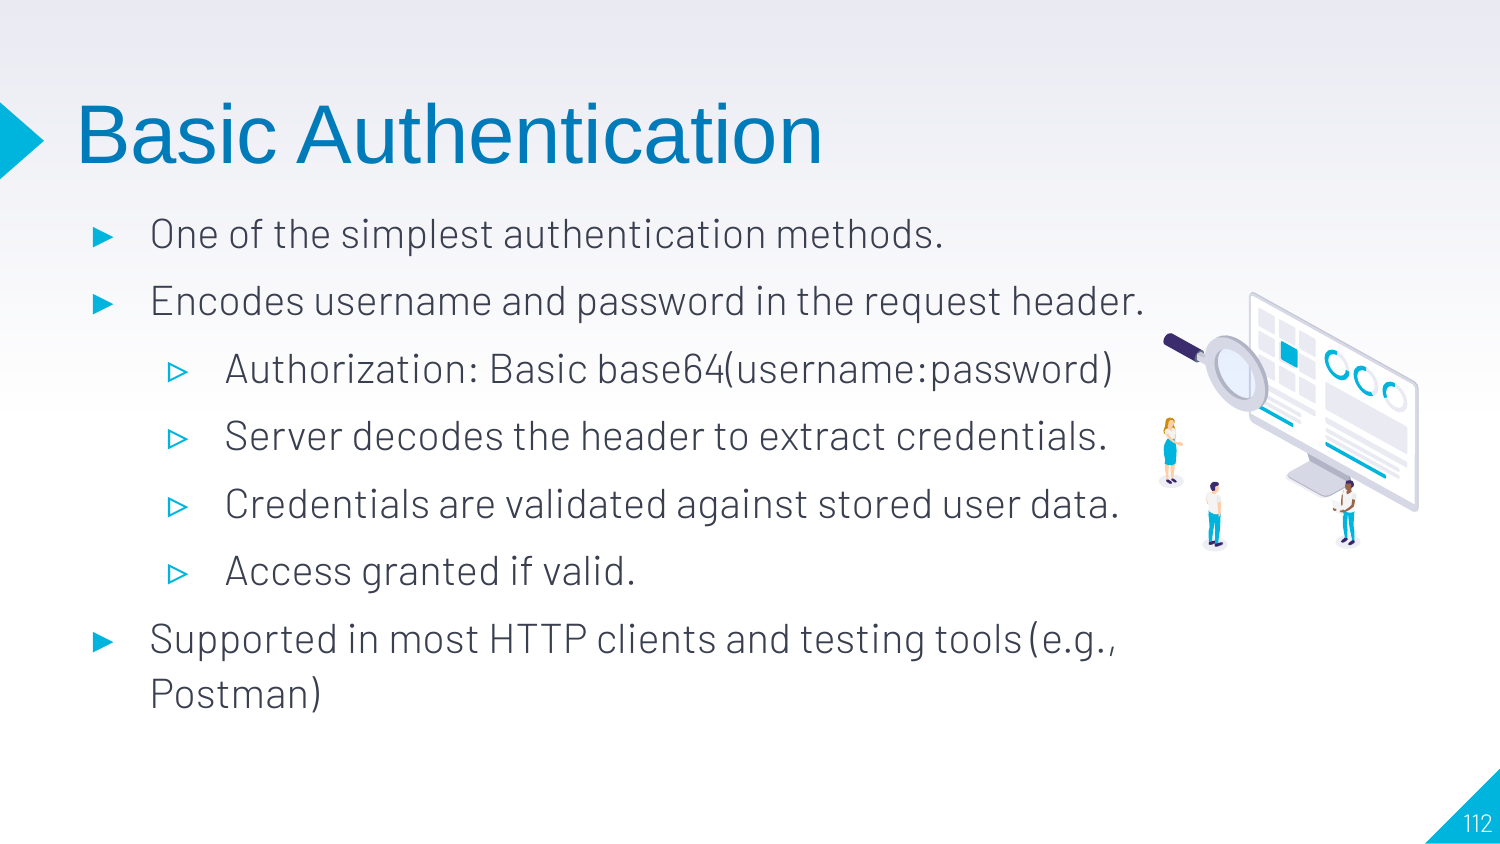

# Basic Authentication
One of the simplest authentication methods.
Encodes username and password in the request header.
Authorization: Basic base64(username:password)
Server decodes the header to extract credentials.
Credentials are validated against stored user data.
Access granted if valid.
Supported in most HTTP clients and testing tools (e.g., Postman)

112